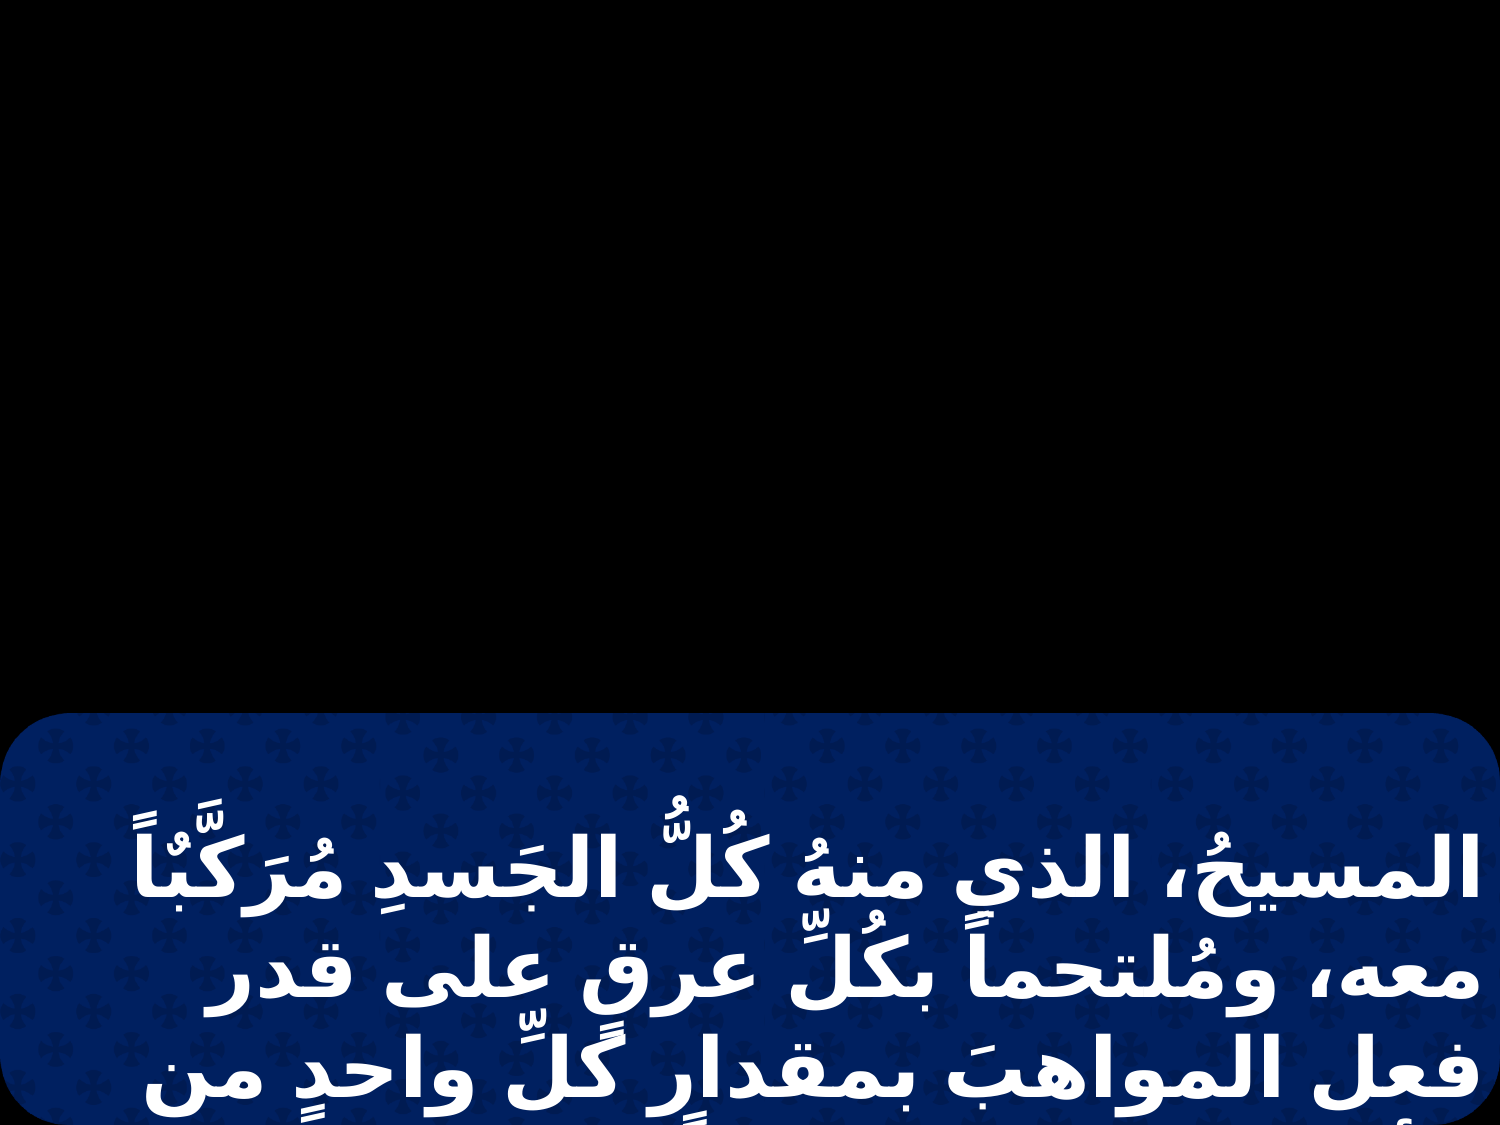

المسيحُ، الذي منهُ كُلُّ الجَسدِ مُرَكَّبٌاً معه، ومُلتحماً بكُلِّ عرقٍ على قدر فعل المواهبَ بمقدار كلِّ واحدٍ من الأعضاءِ، ويصنع نمواً للجسدِ لبُنيَانهِ في المَحبَّةِ.